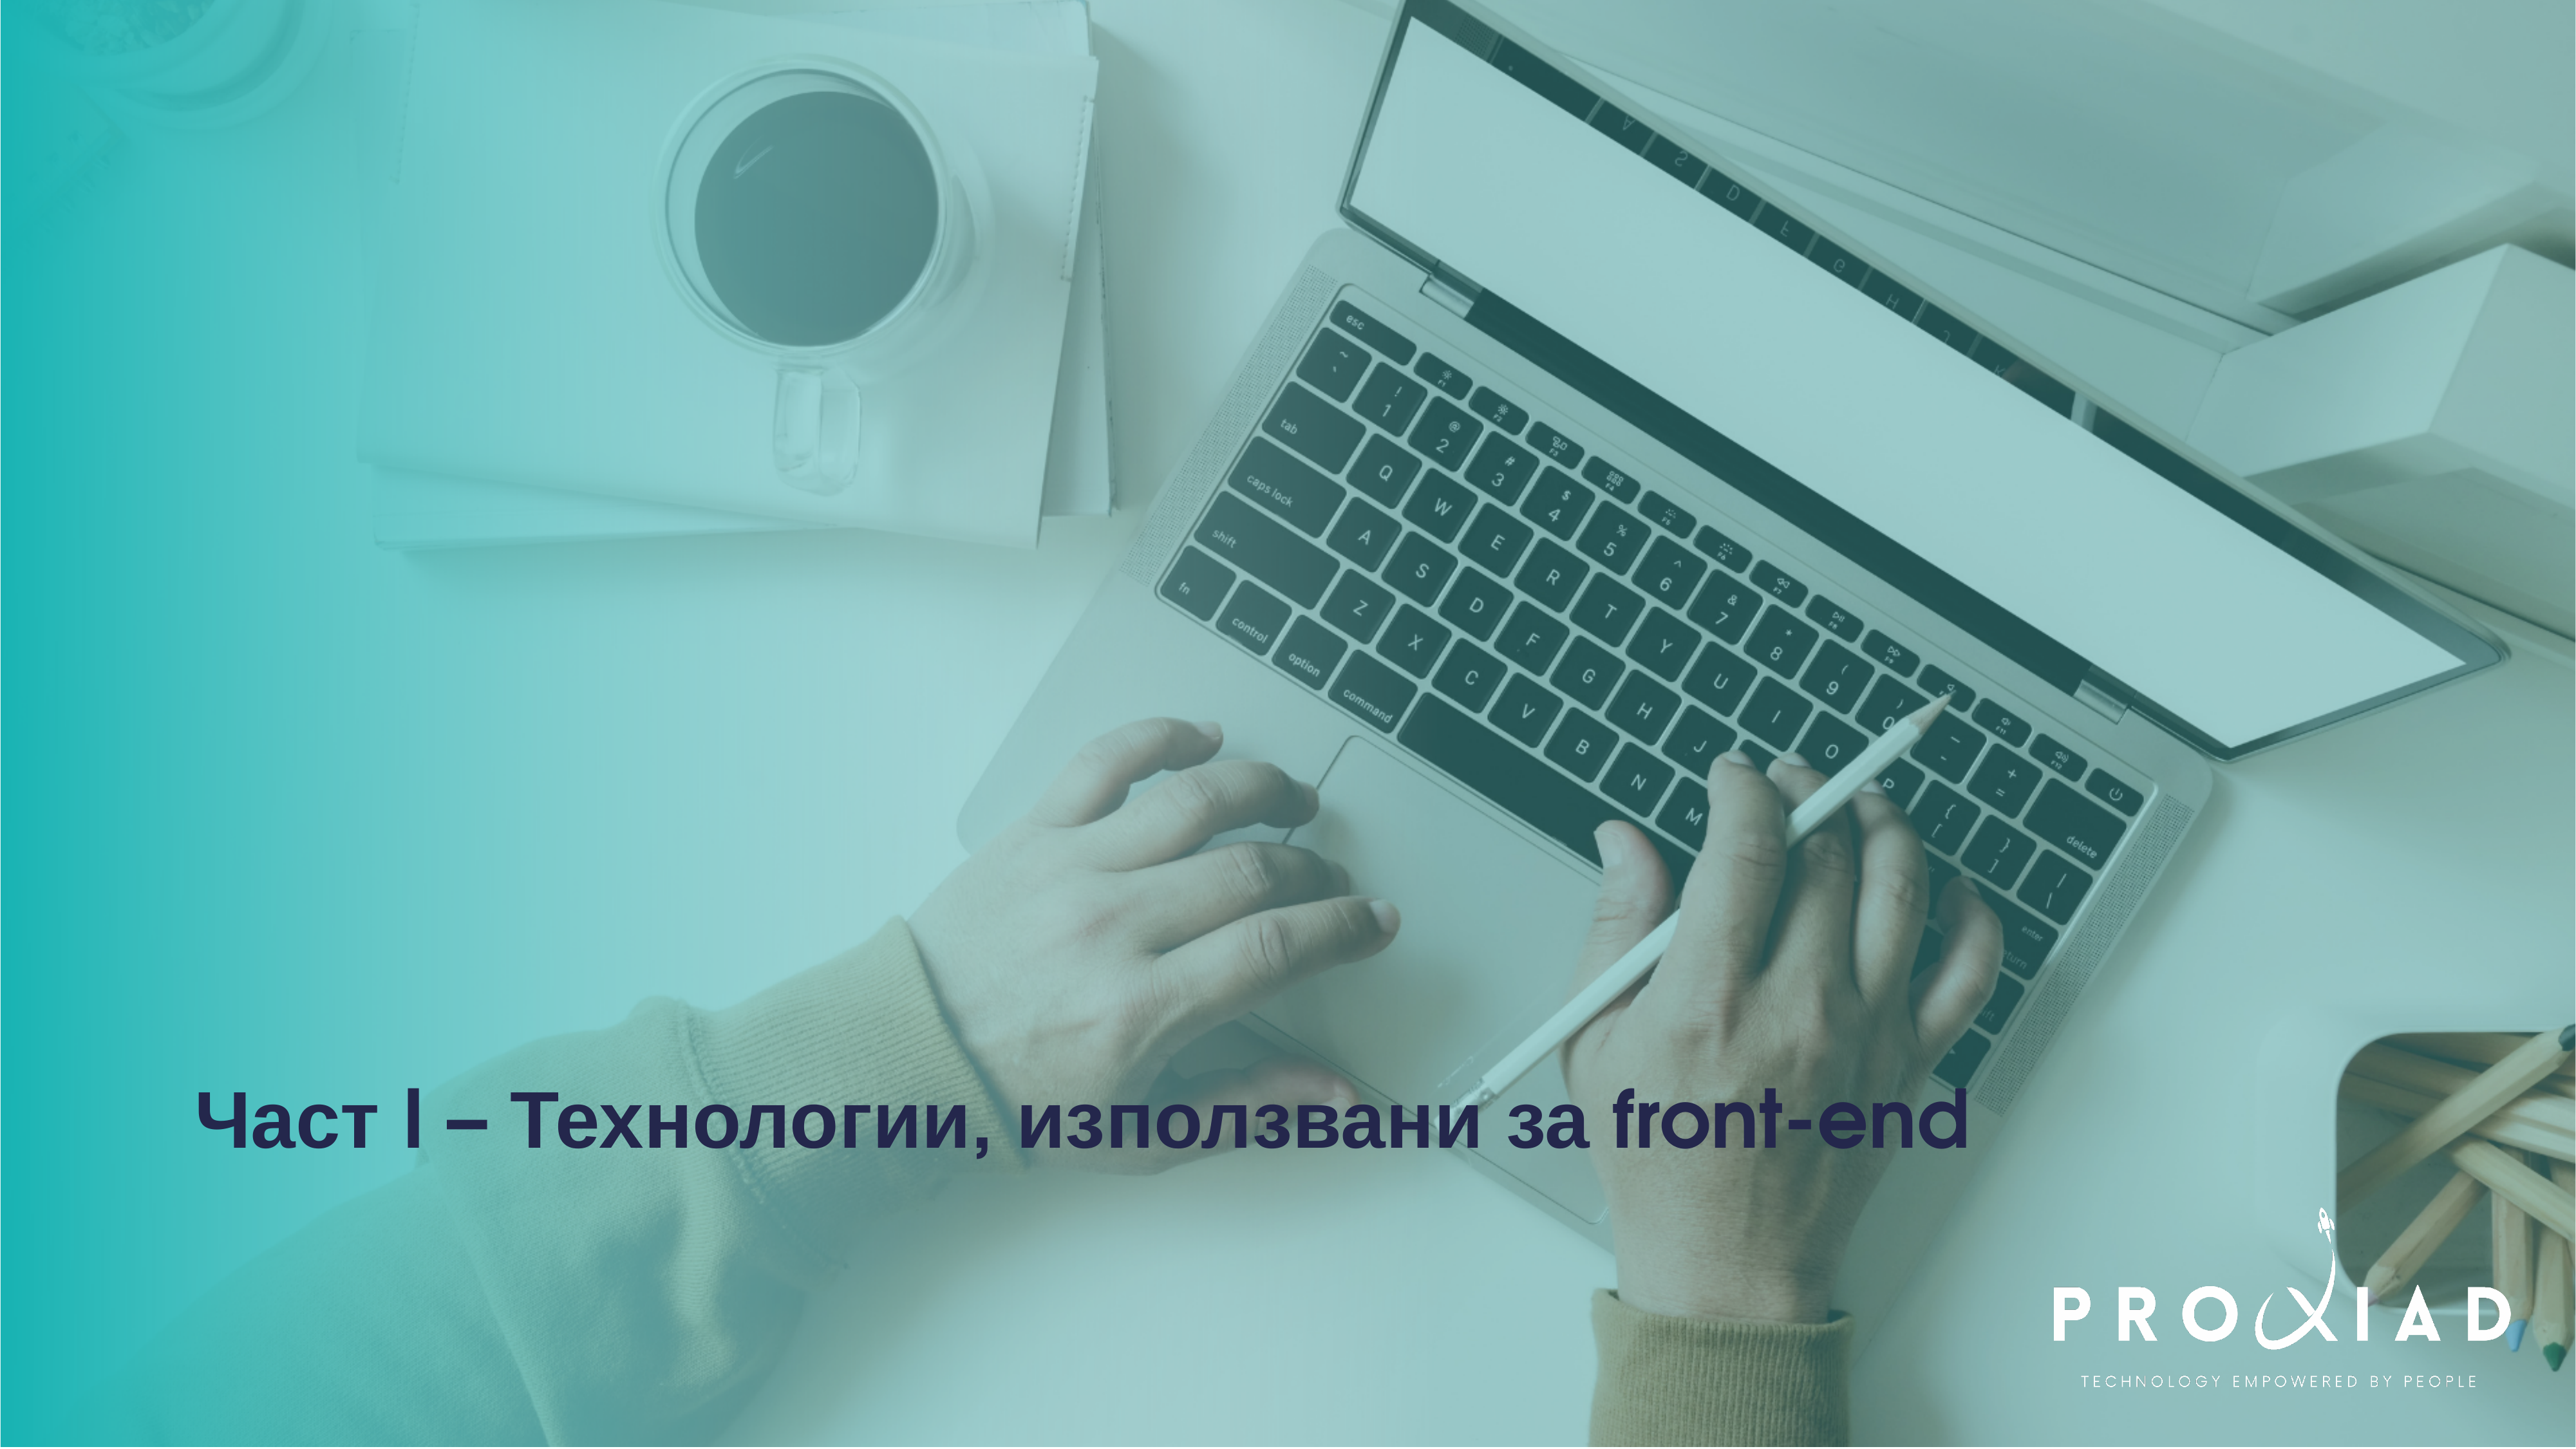

Част I – Технологии, използвани за front-end